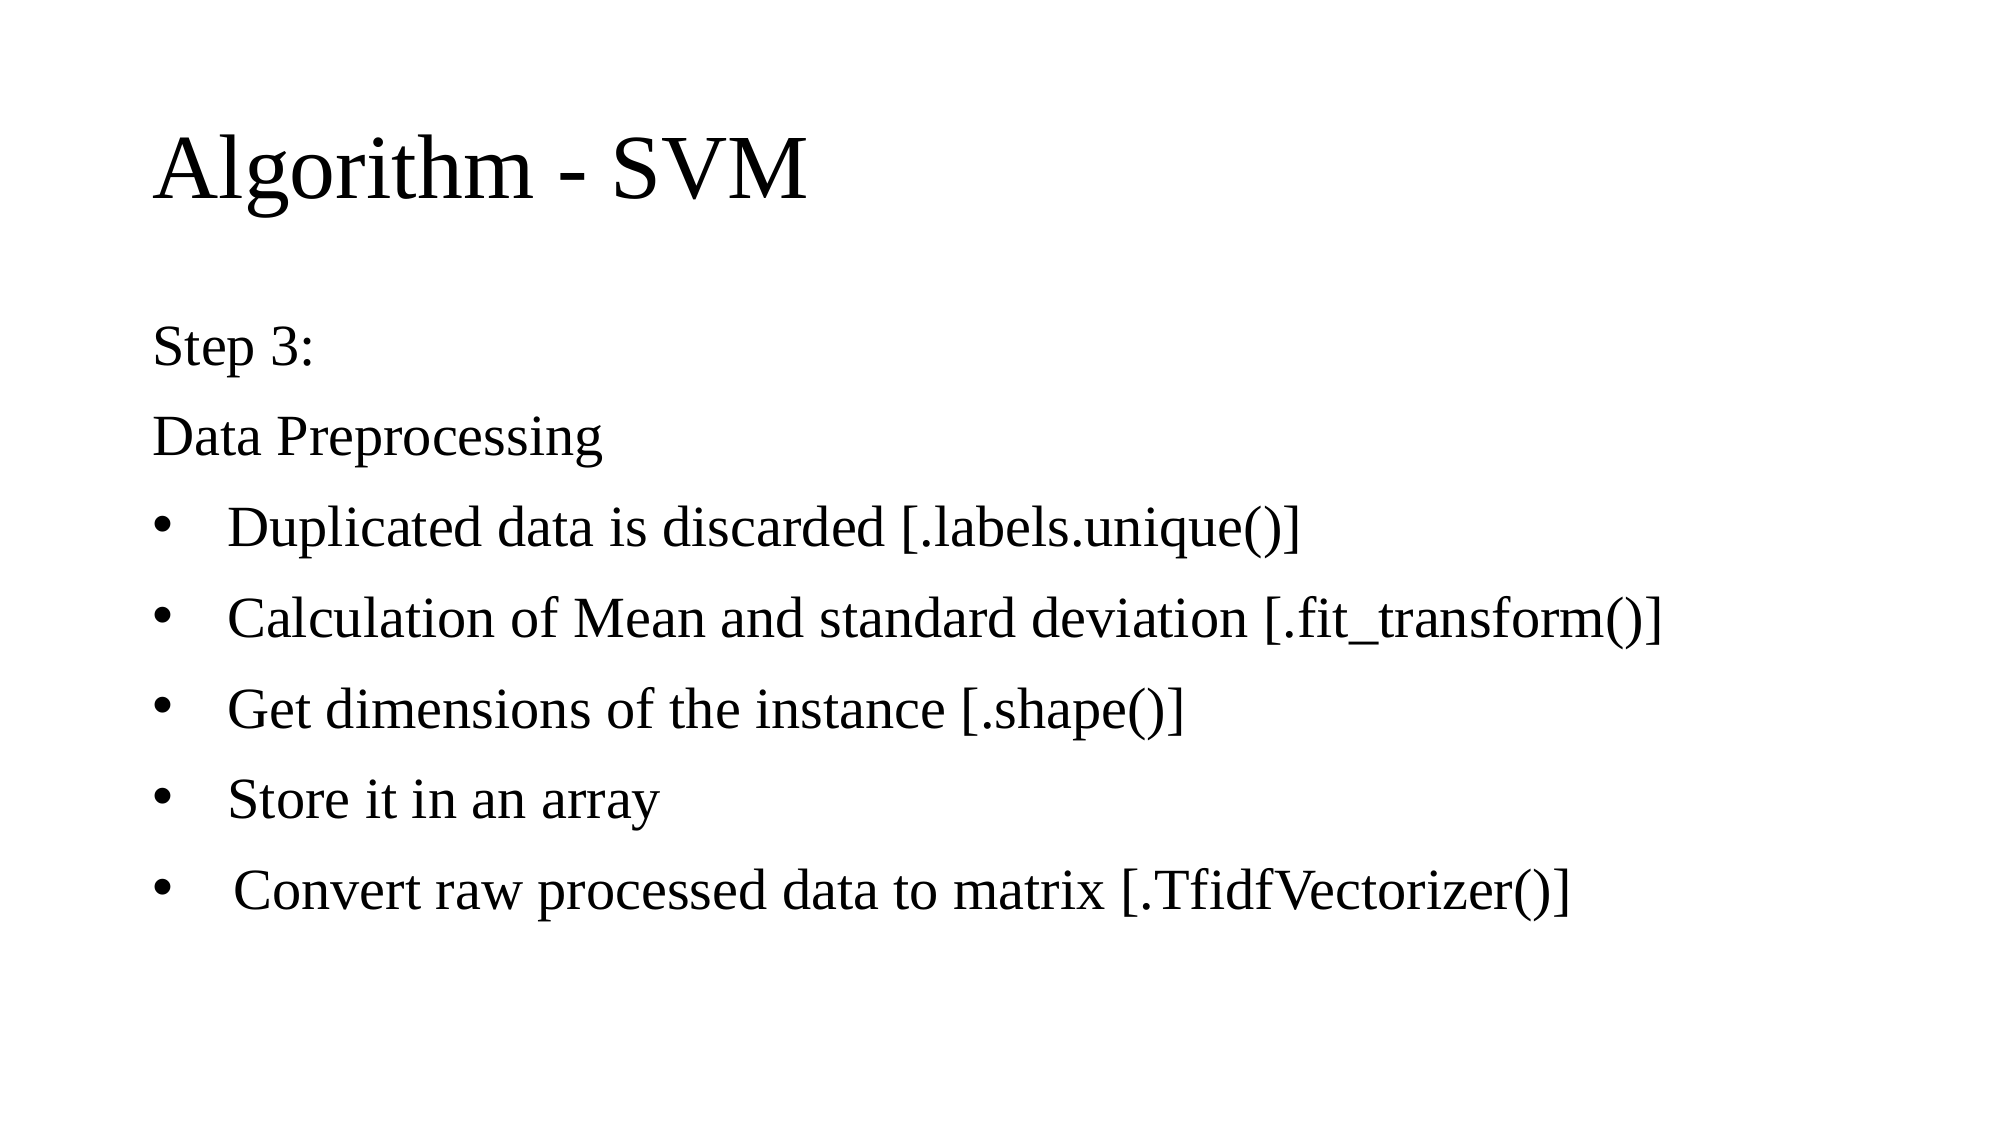

# Algorithm - SVM
Step 3:
Data Preprocessing
Duplicated data is discarded [.labels.unique()]
Calculation of Mean and standard deviation [.fit_transform()]
Get dimensions of the instance [.shape()]
Store it in an array
   Convert raw processed data to matrix [.TfidfVectorizer()]